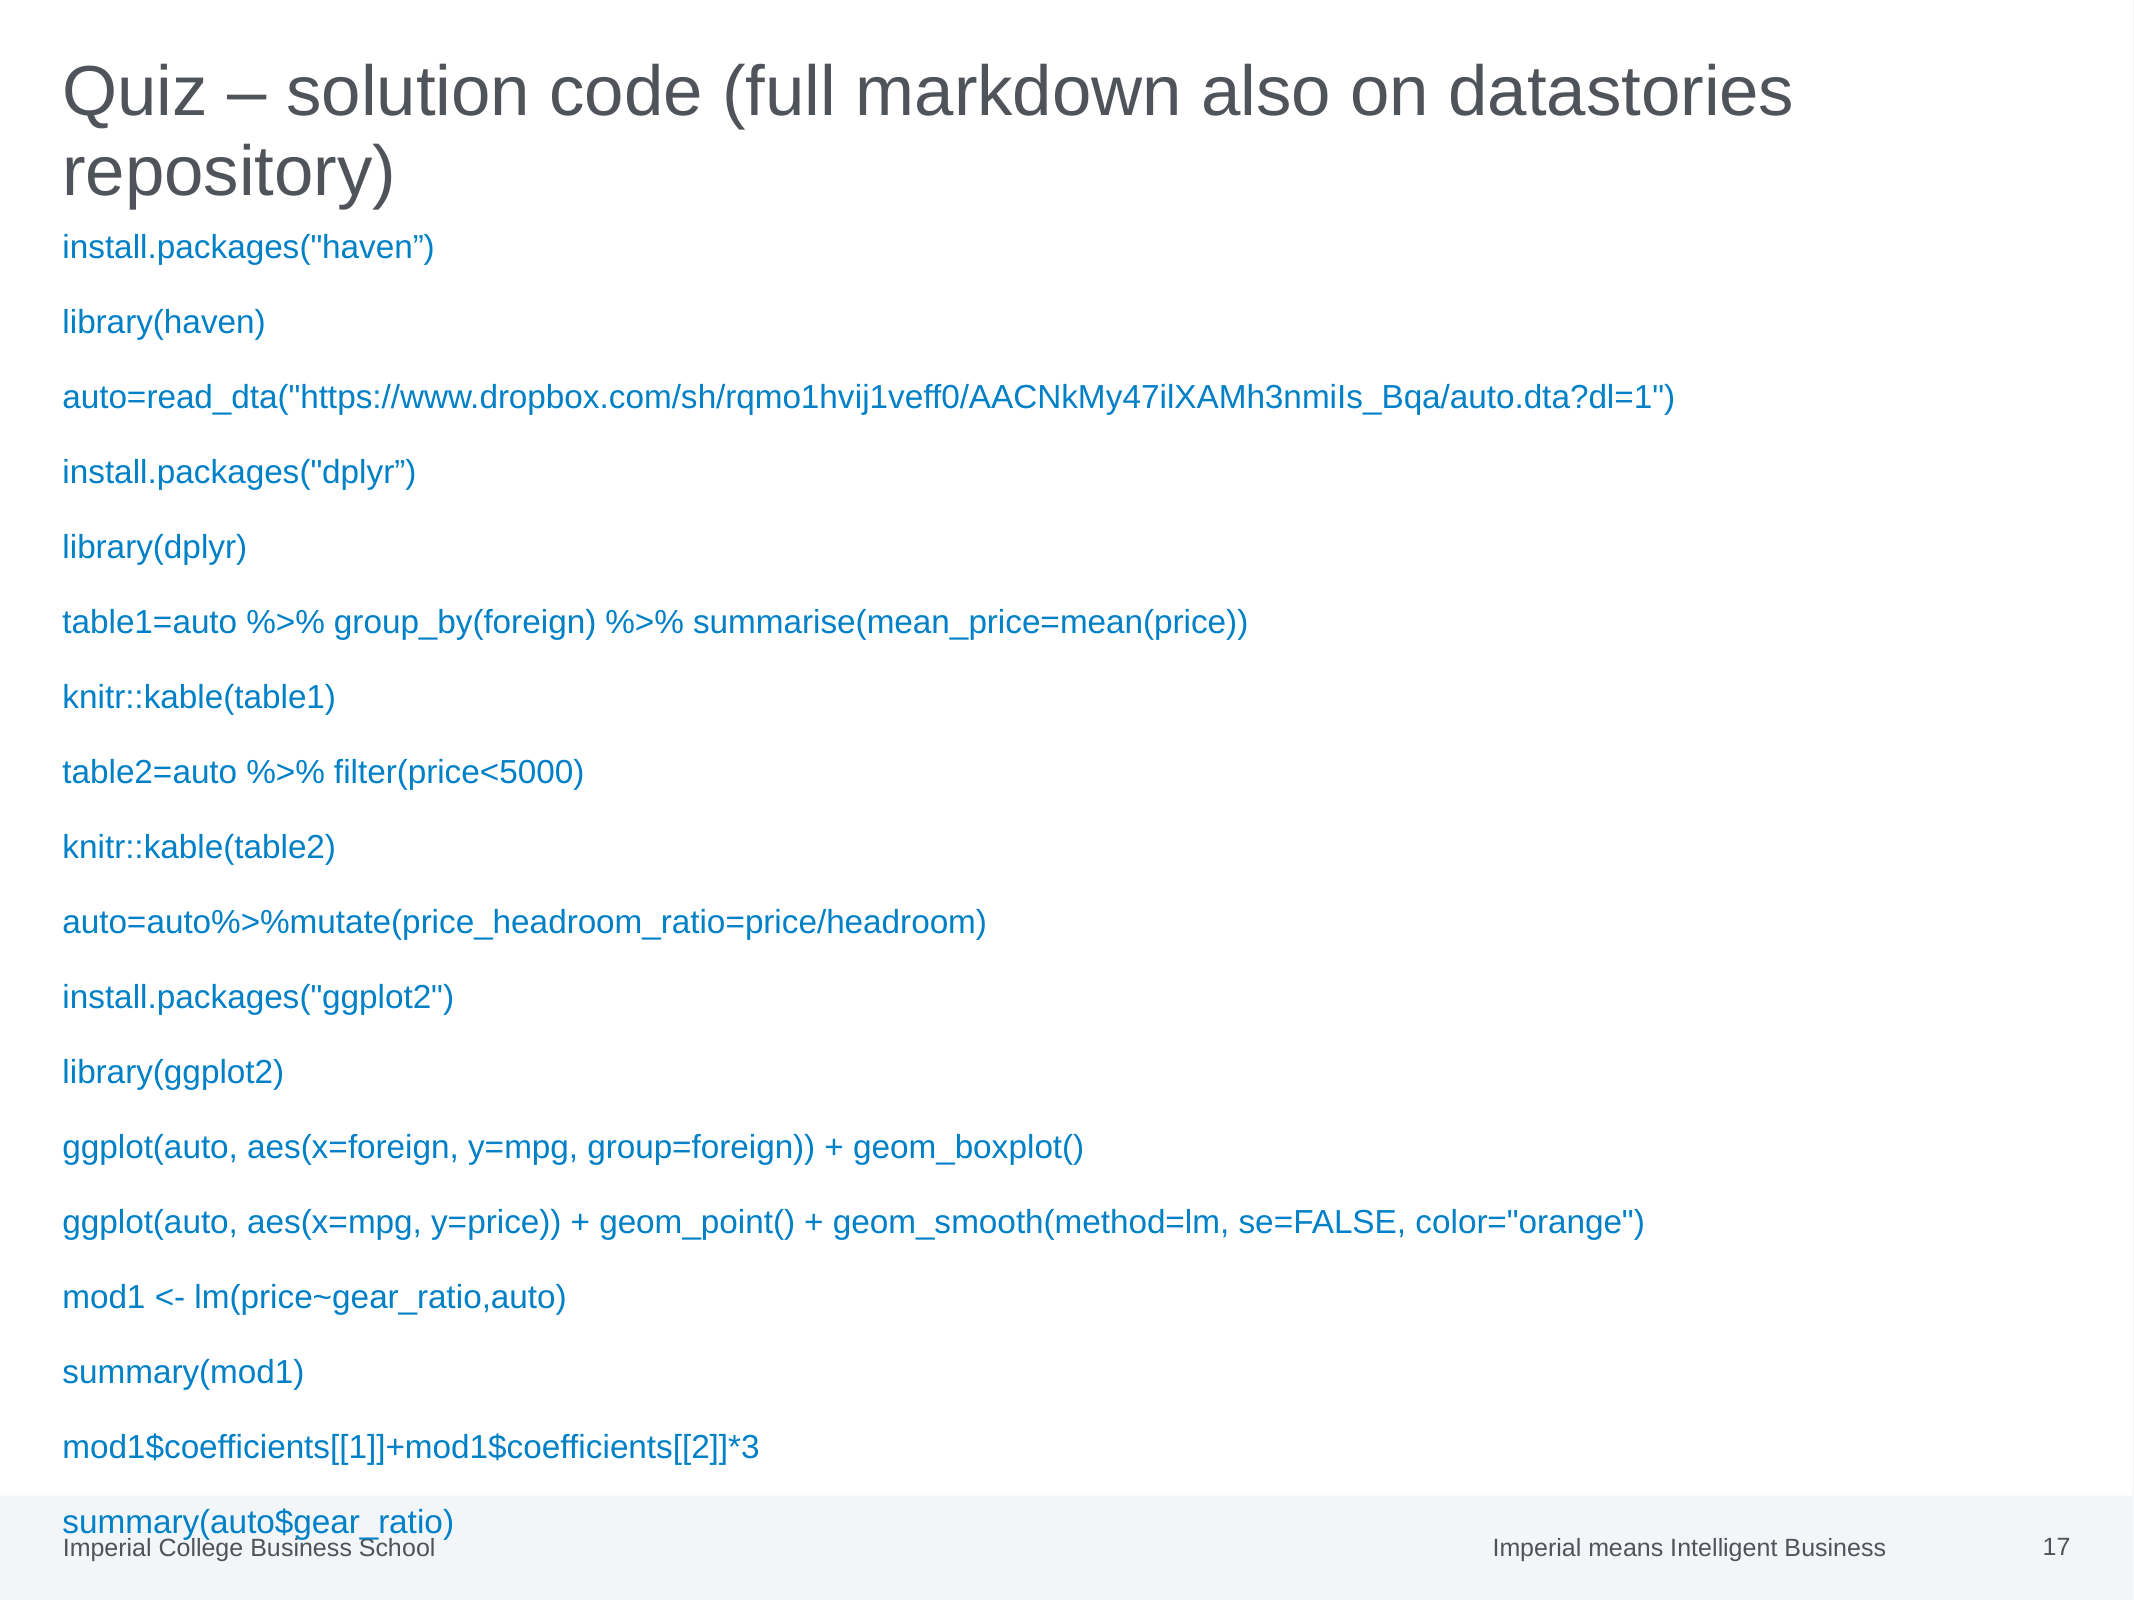

# Quiz – solution code (full markdown also on datastories repository)
install.packages("haven”)
library(haven)
auto=read_dta("https://www.dropbox.com/sh/rqmo1hvij1veff0/AACNkMy47ilXAMh3nmiIs_Bqa/auto.dta?dl=1")
install.packages("dplyr”)
library(dplyr)
table1=auto %>% group_by(foreign) %>% summarise(mean_price=mean(price))
knitr::kable(table1)
table2=auto %>% filter(price<5000)
knitr::kable(table2)
auto=auto%>%mutate(price_headroom_ratio=price/headroom)
install.packages("ggplot2")
library(ggplot2)
ggplot(auto, aes(x=foreign, y=mpg, group=foreign)) + geom_boxplot()
ggplot(auto, aes(x=mpg, y=price)) + geom_point() + geom_smooth(method=lm, se=FALSE, color="orange")
mod1 <- lm(price~gear_ratio,auto)
summary(mod1)
mod1$coefficients[[1]]+mod1$coefficients[[2]]*3
summary(auto$gear_ratio)